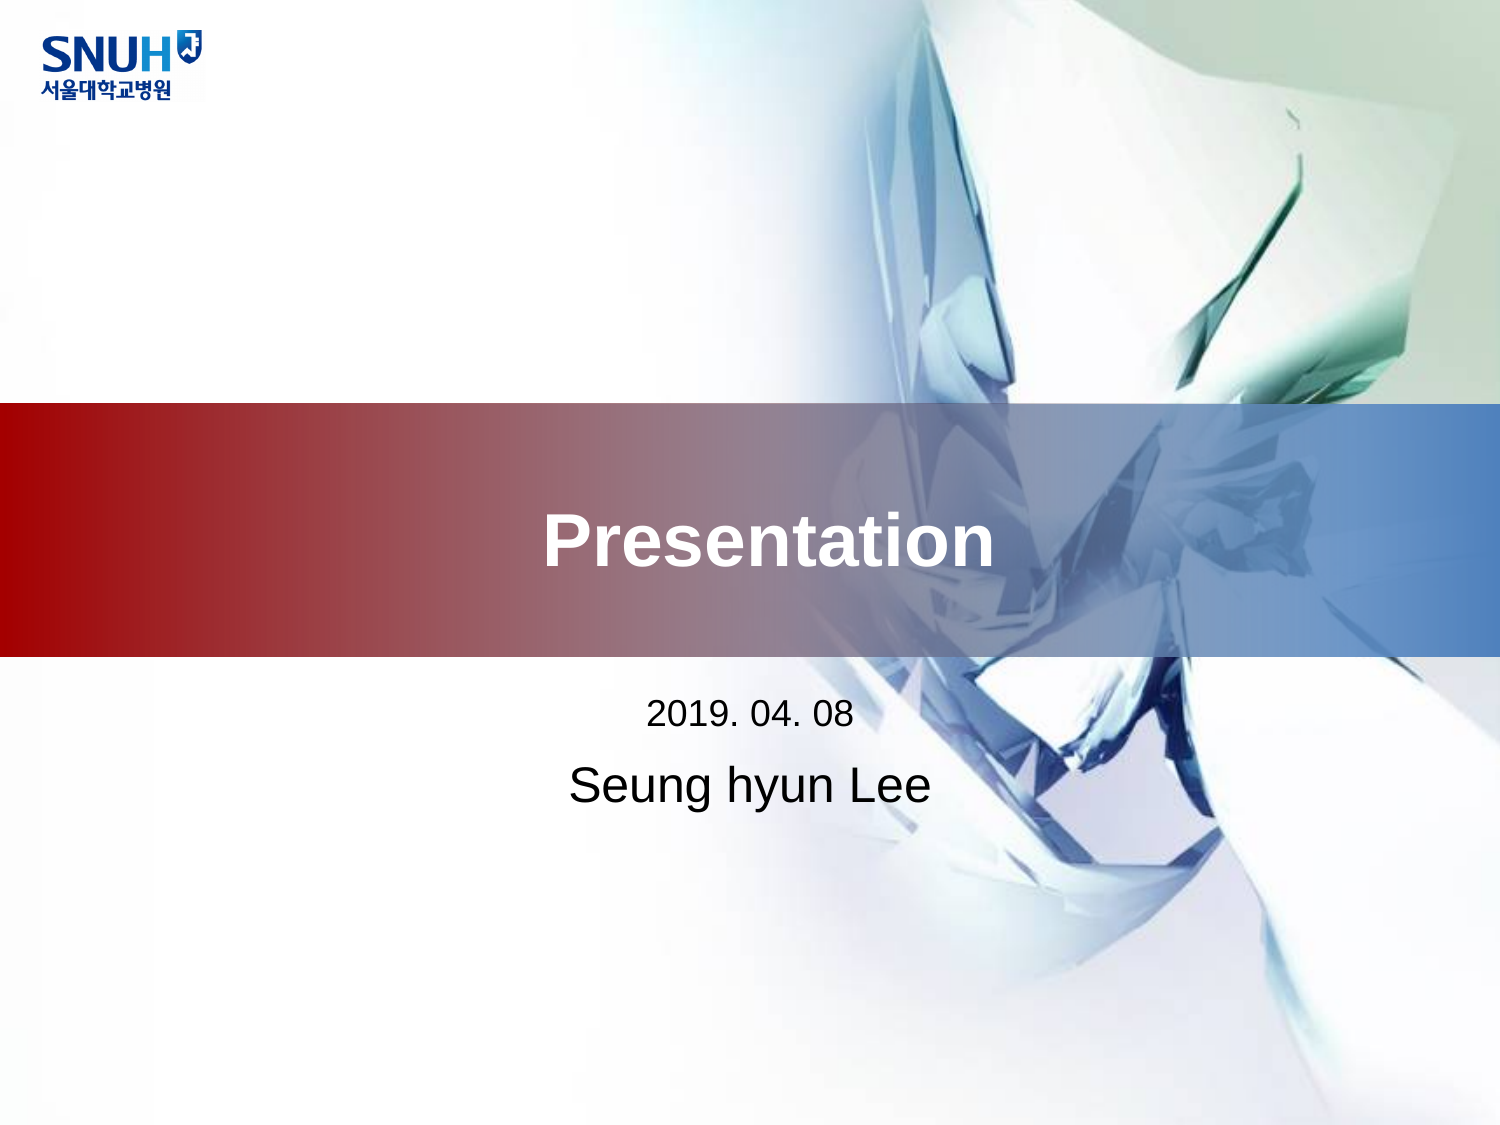

# Presentation
2019. 04. 08

Seung hyun Lee